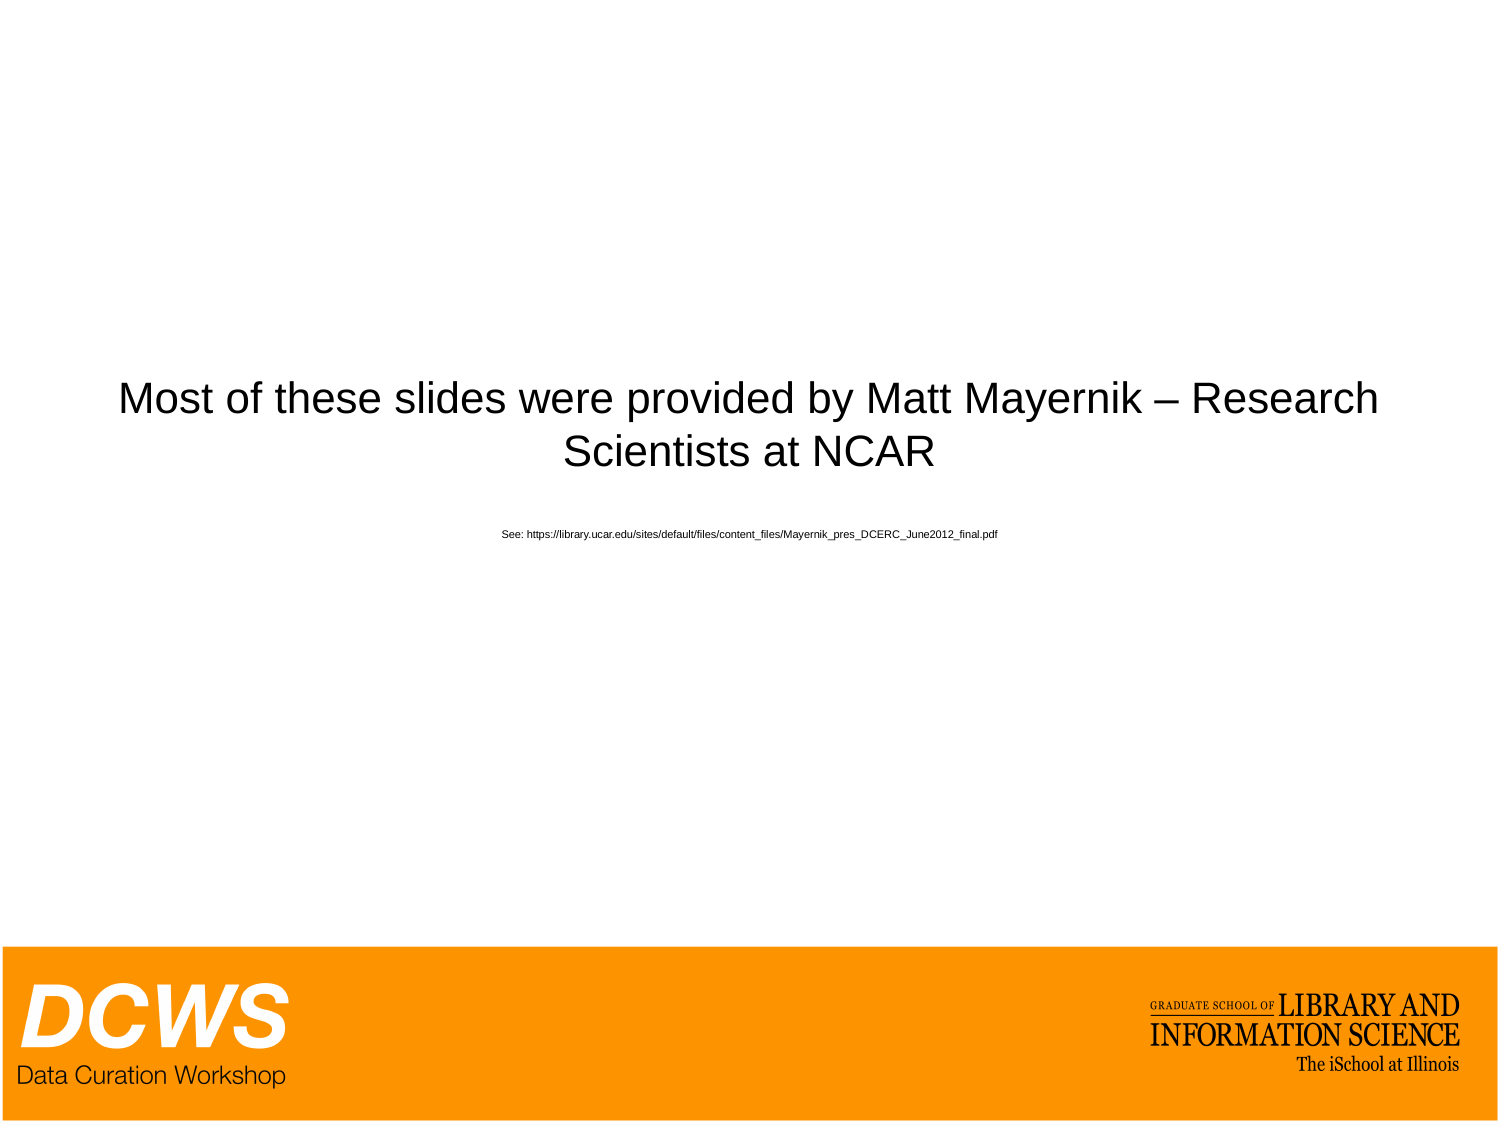

# Most of these slides were provided by Matt Mayernik – Research Scientists at NCAR See: https://library.ucar.edu/sites/default/files/content_files/Mayernik_pres_DCERC_June2012_final.pdf